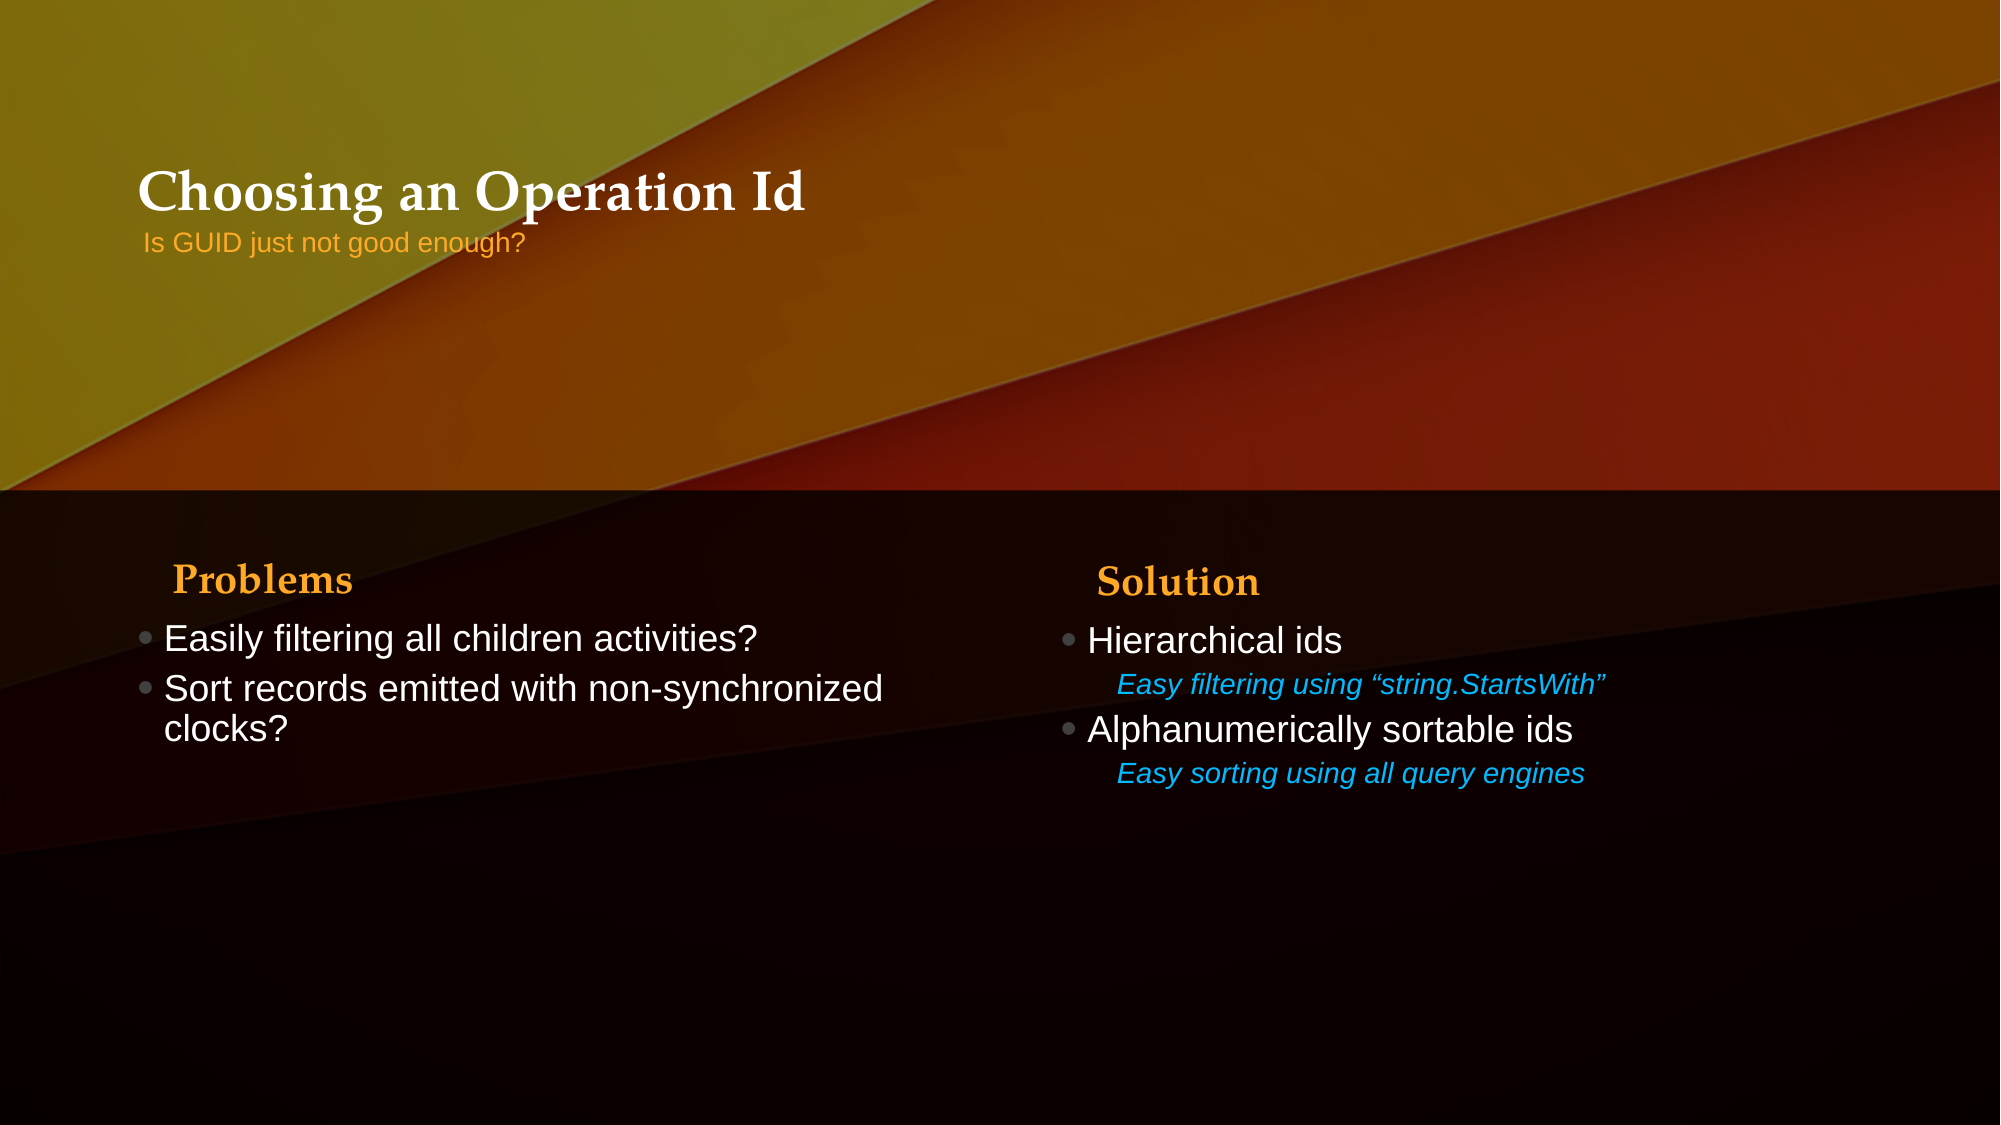

# Choosing an Operation Id
Is GUID just not good enough?
Problems
Solution
Easily filtering all children activities?
Sort records emitted with non-synchronized clocks?
Hierarchical ids
Easy filtering using “string.StartsWith”
Alphanumerically sortable ids
Easy sorting using all query engines